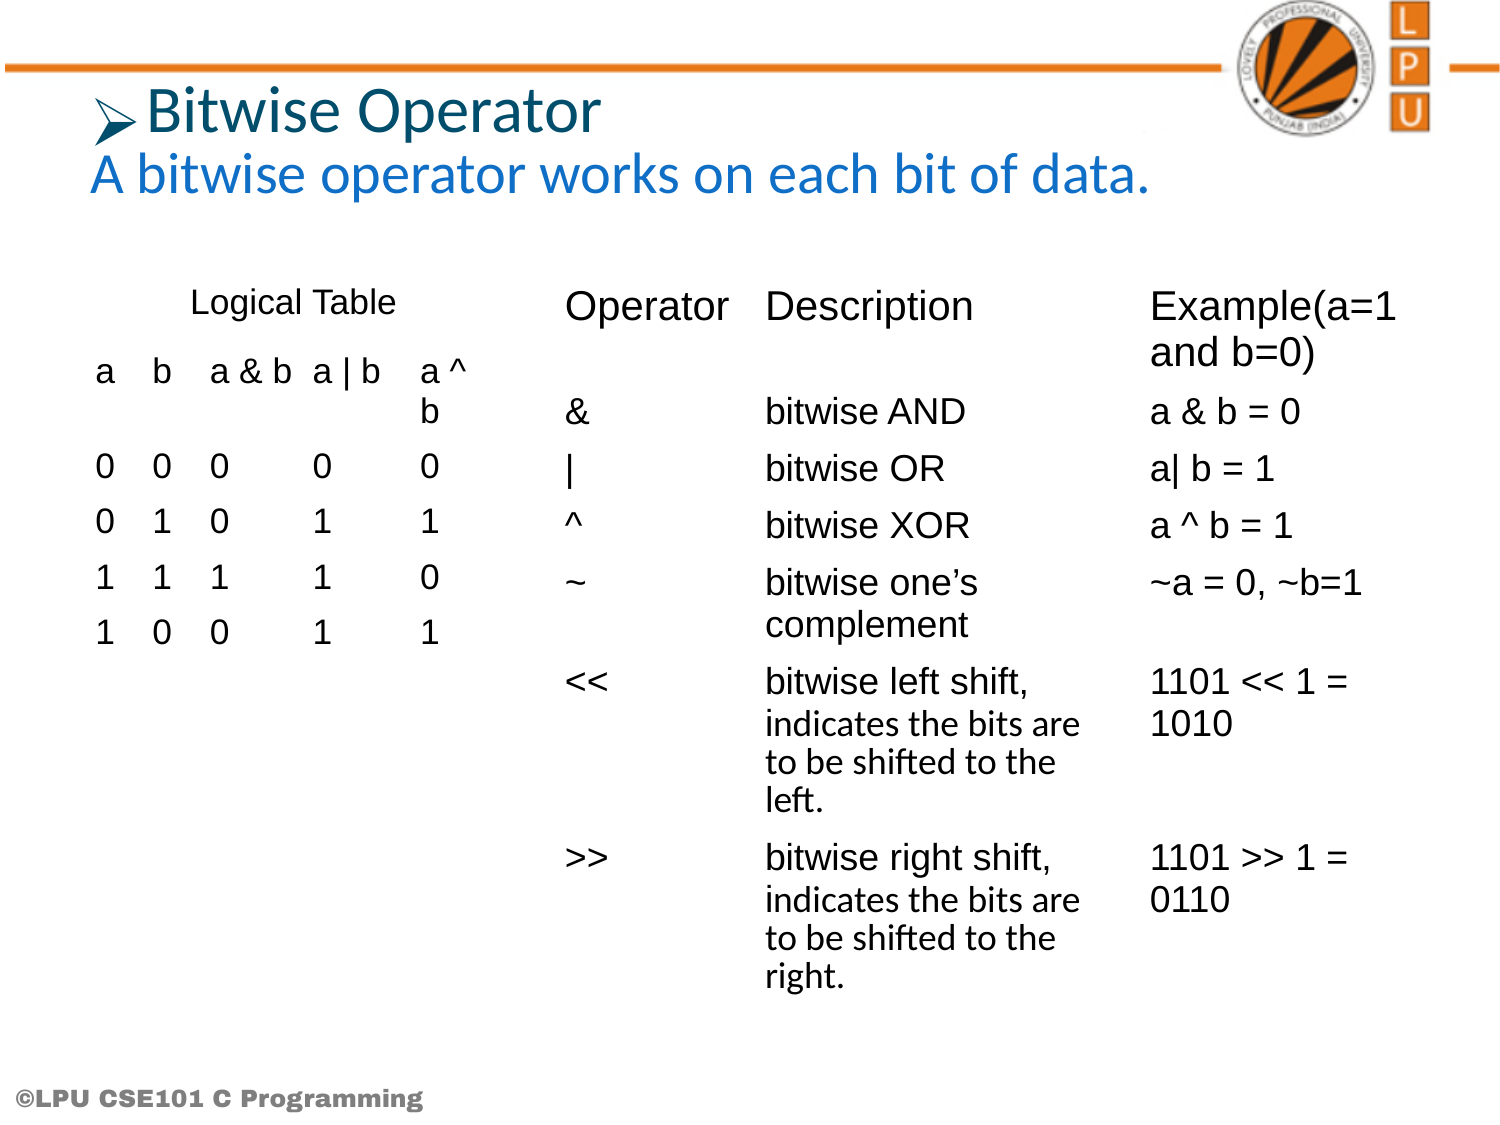

Bitwise Operator
A bitwise operator works on each bit of data.

| Logical Table |  |  |  |  |
| --- | --- | --- | --- | --- |
| a | b | a & b | a | b | a ^ b |
| 0 | 0 | 0 | 0 | 0 |
| 0 | 1 | 0 | 1 | 1 |
| 1 | 1 | 1 | 1 | 0 |
| 1 | 0 | 0 | 1 | 1 |
| Operator | Description | Example(a=1 and b=0) |
| --- | --- | --- |
| & | bitwise AND | a & b = 0 |
| | | bitwise OR | a| b = 1 |
| ^ | bitwise XOR | a ^ b = 1 |
| ~ | bitwise one’s complement | ~a = 0, ~b=1 |
| << | bitwise left shift, indicates the bits are to be shifted to the left. | 1101 << 1 = 1010 |
| >> | bitwise right shift, indicates the bits are to be shifted to the right. | 1101 >> 1 = 0110 |